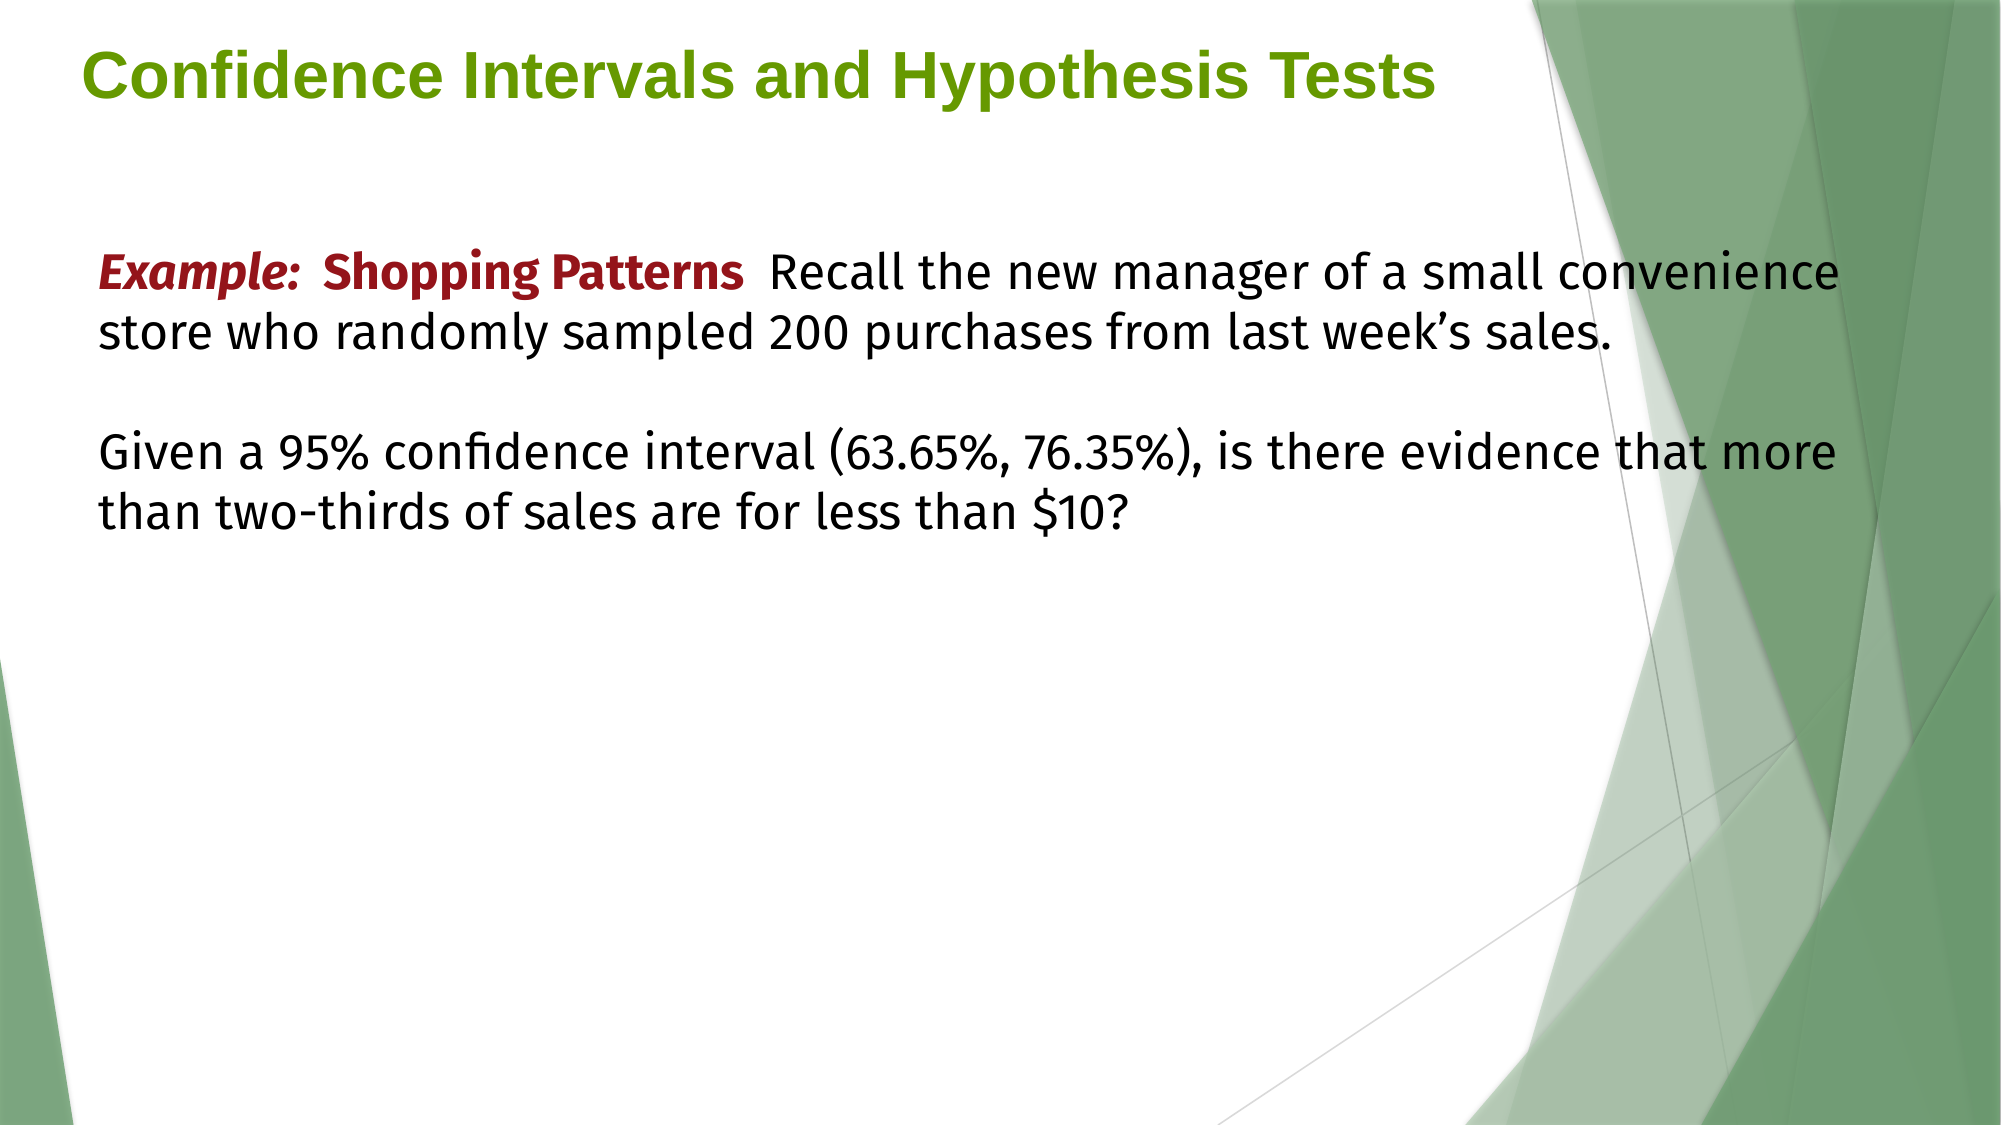

Confidence Intervals and Hypothesis Tests
Example:  Shopping Patterns  Recall the new manager of a small convenience store who randomly sampled 200 purchases from last week’s sales.

Given a 95% confidence interval (63.65%, 76.35%), is there evidence that more than two-thirds of sales are for less than $10?